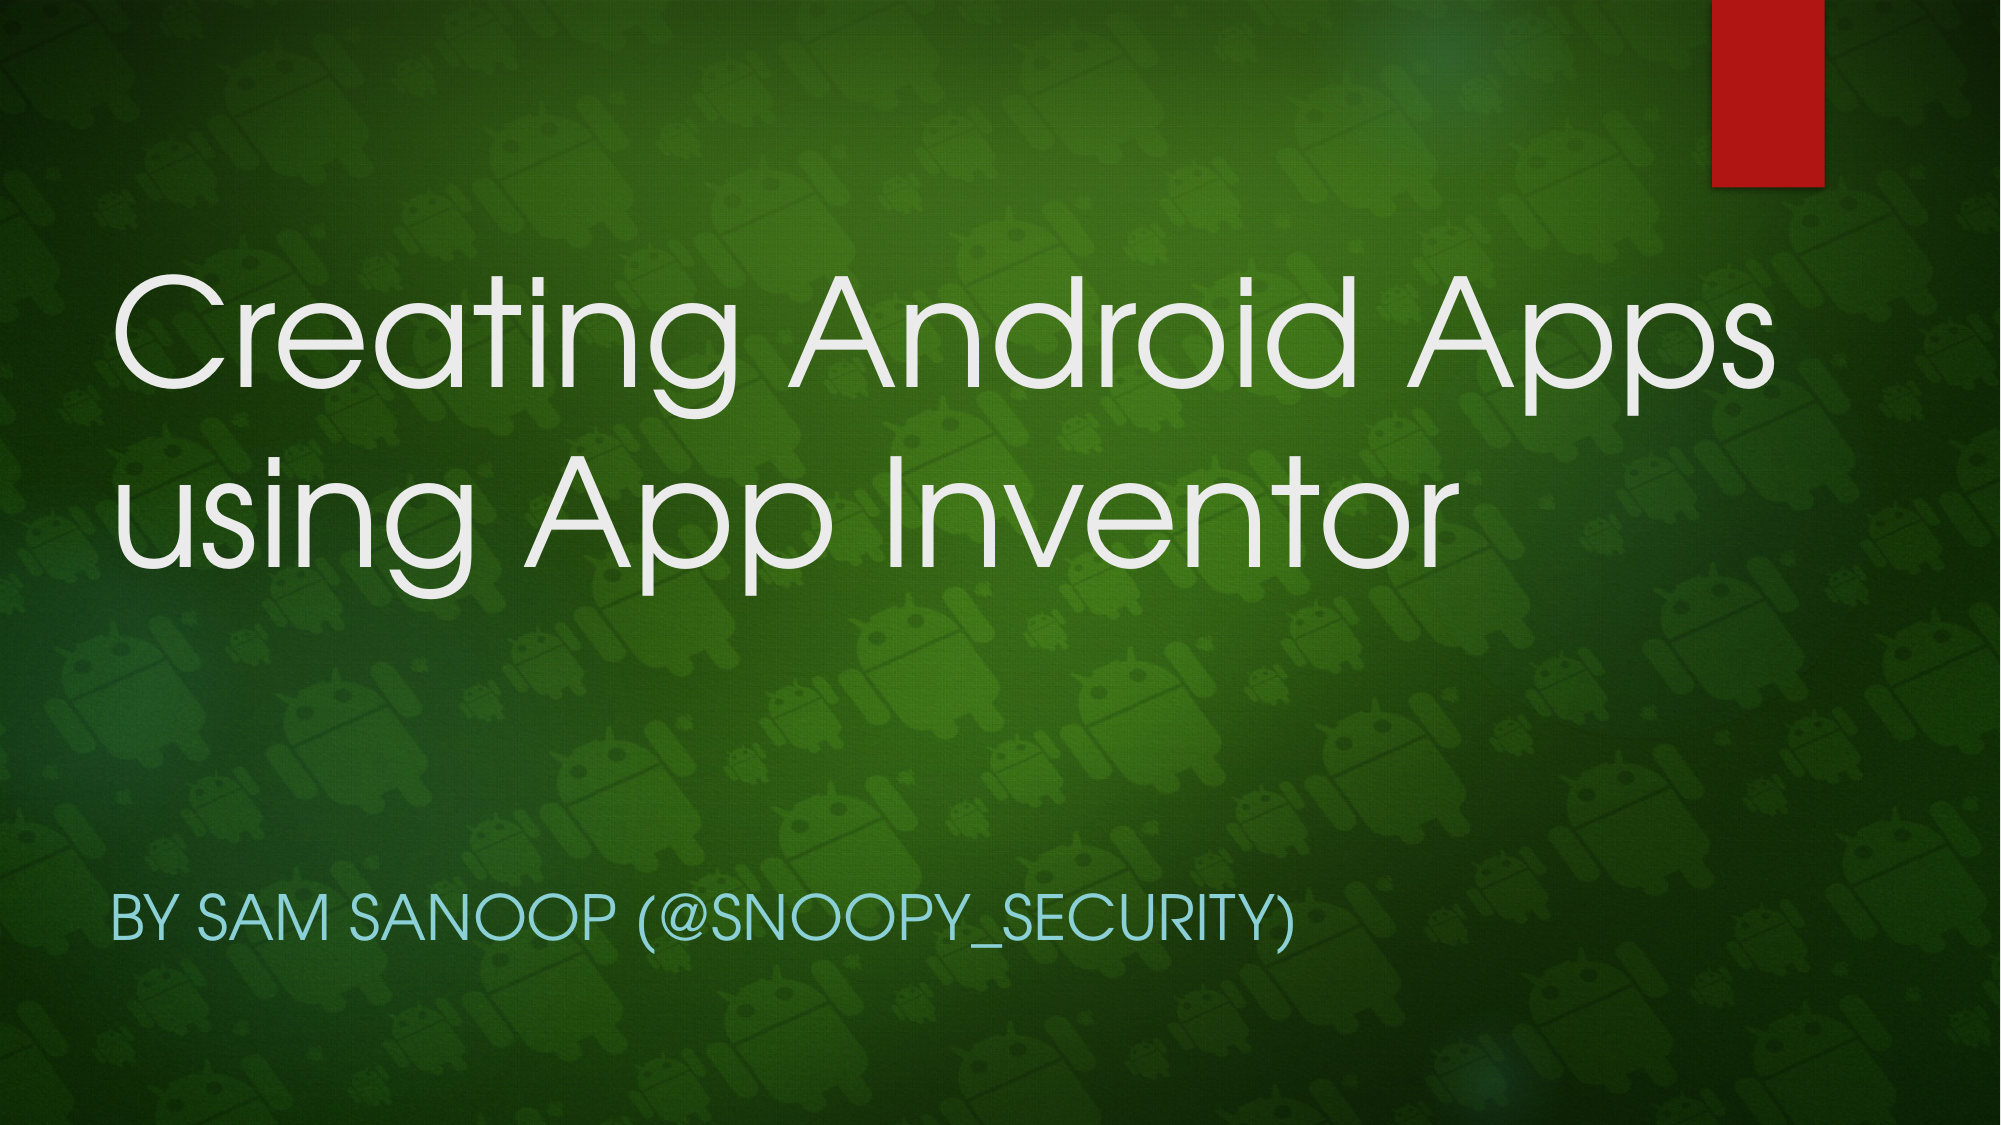

# Creating Android Apps using App Inventor
By SAM SANOOP (@snoopy_security)